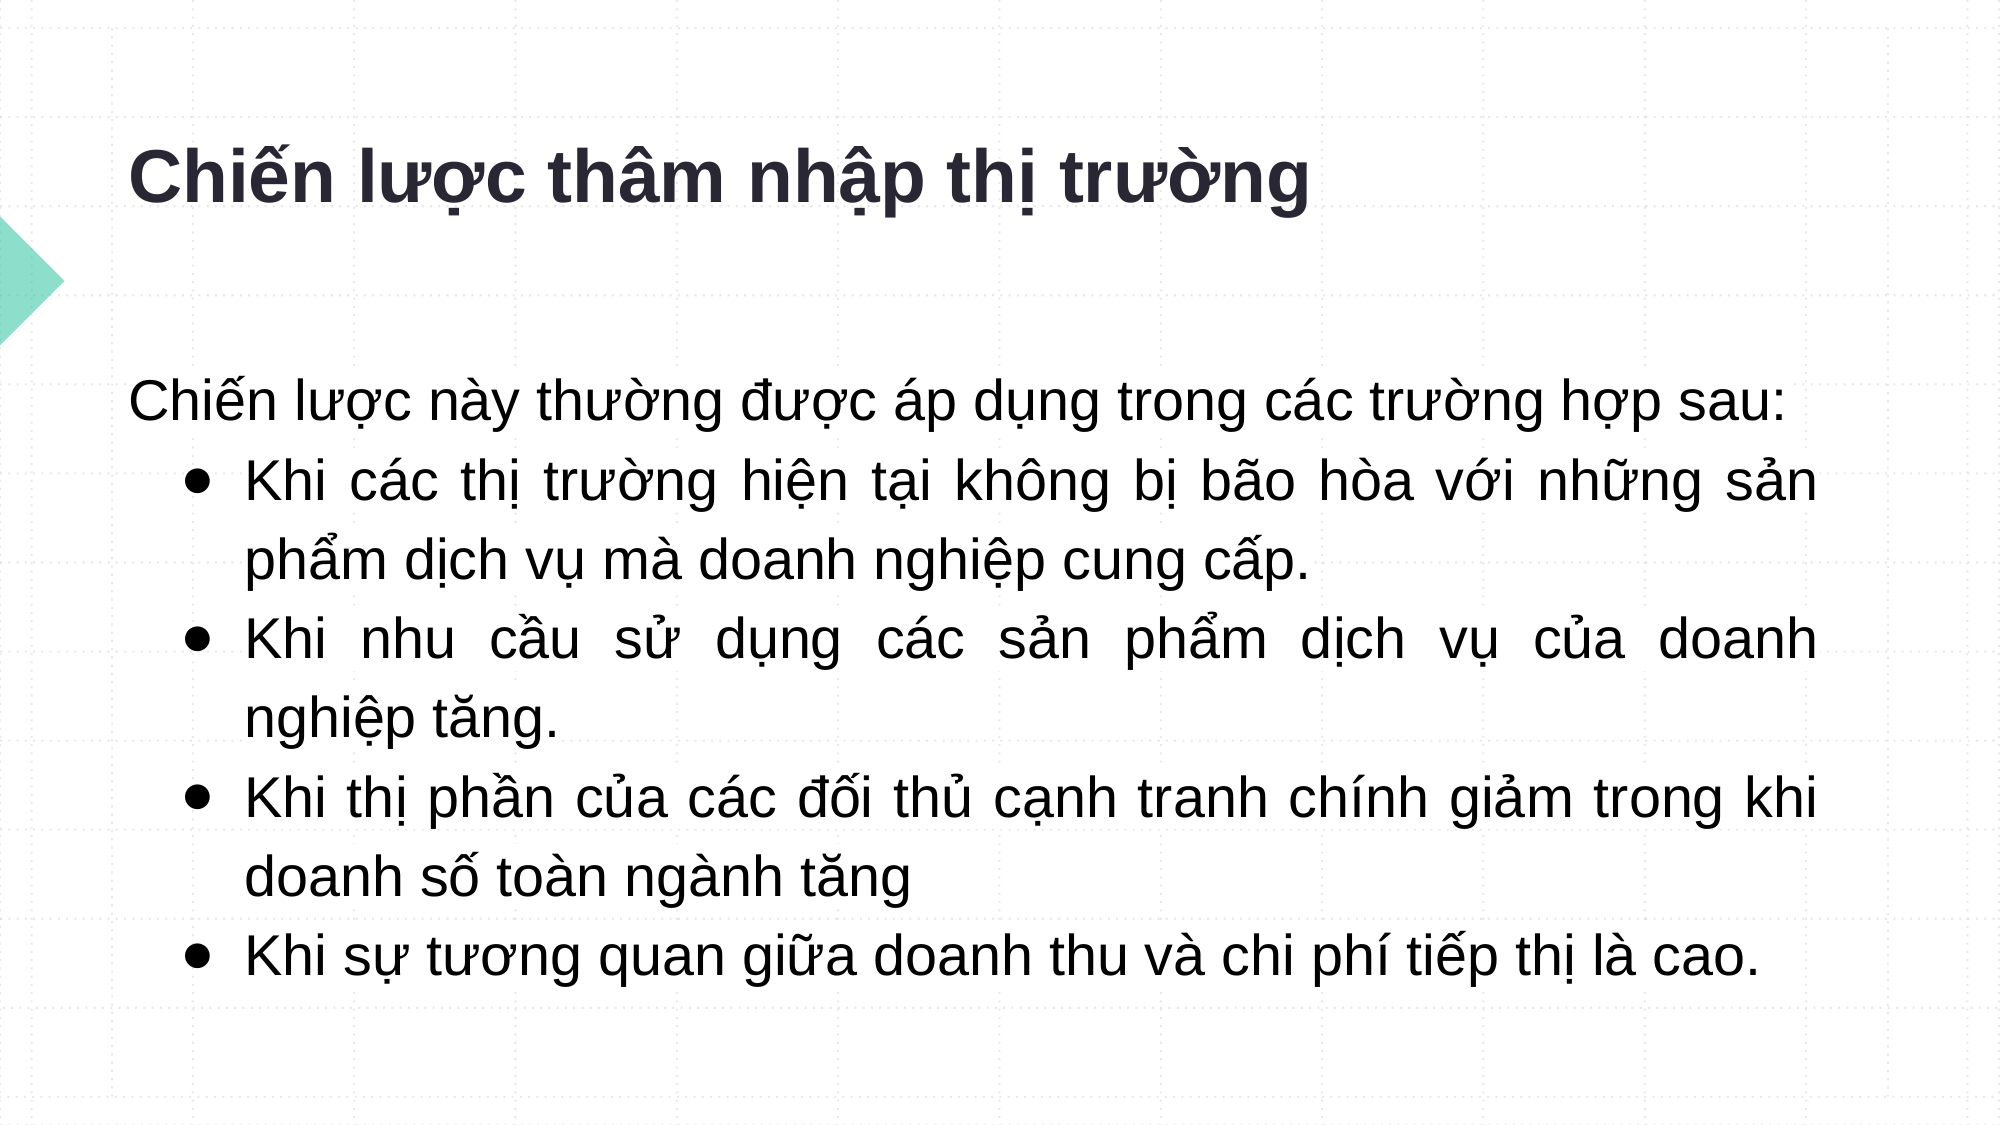

# Chiến lược thâm nhập thị trường

Chiến lược này thường được áp dụng trong các trường hợp sau:
Khi các thị trường hiện tại không bị bão hòa với những sản phẩm dịch vụ mà doanh nghiệp cung cấp.
Khi nhu cầu sử dụng các sản phẩm dịch vụ của doanh nghiệp tăng.
Khi thị phần của các đối thủ cạnh tranh chính giảm trong khi doanh số toàn ngành tăng
Khi sự tương quan giữa doanh thu và chi phí tiếp thị là cao.